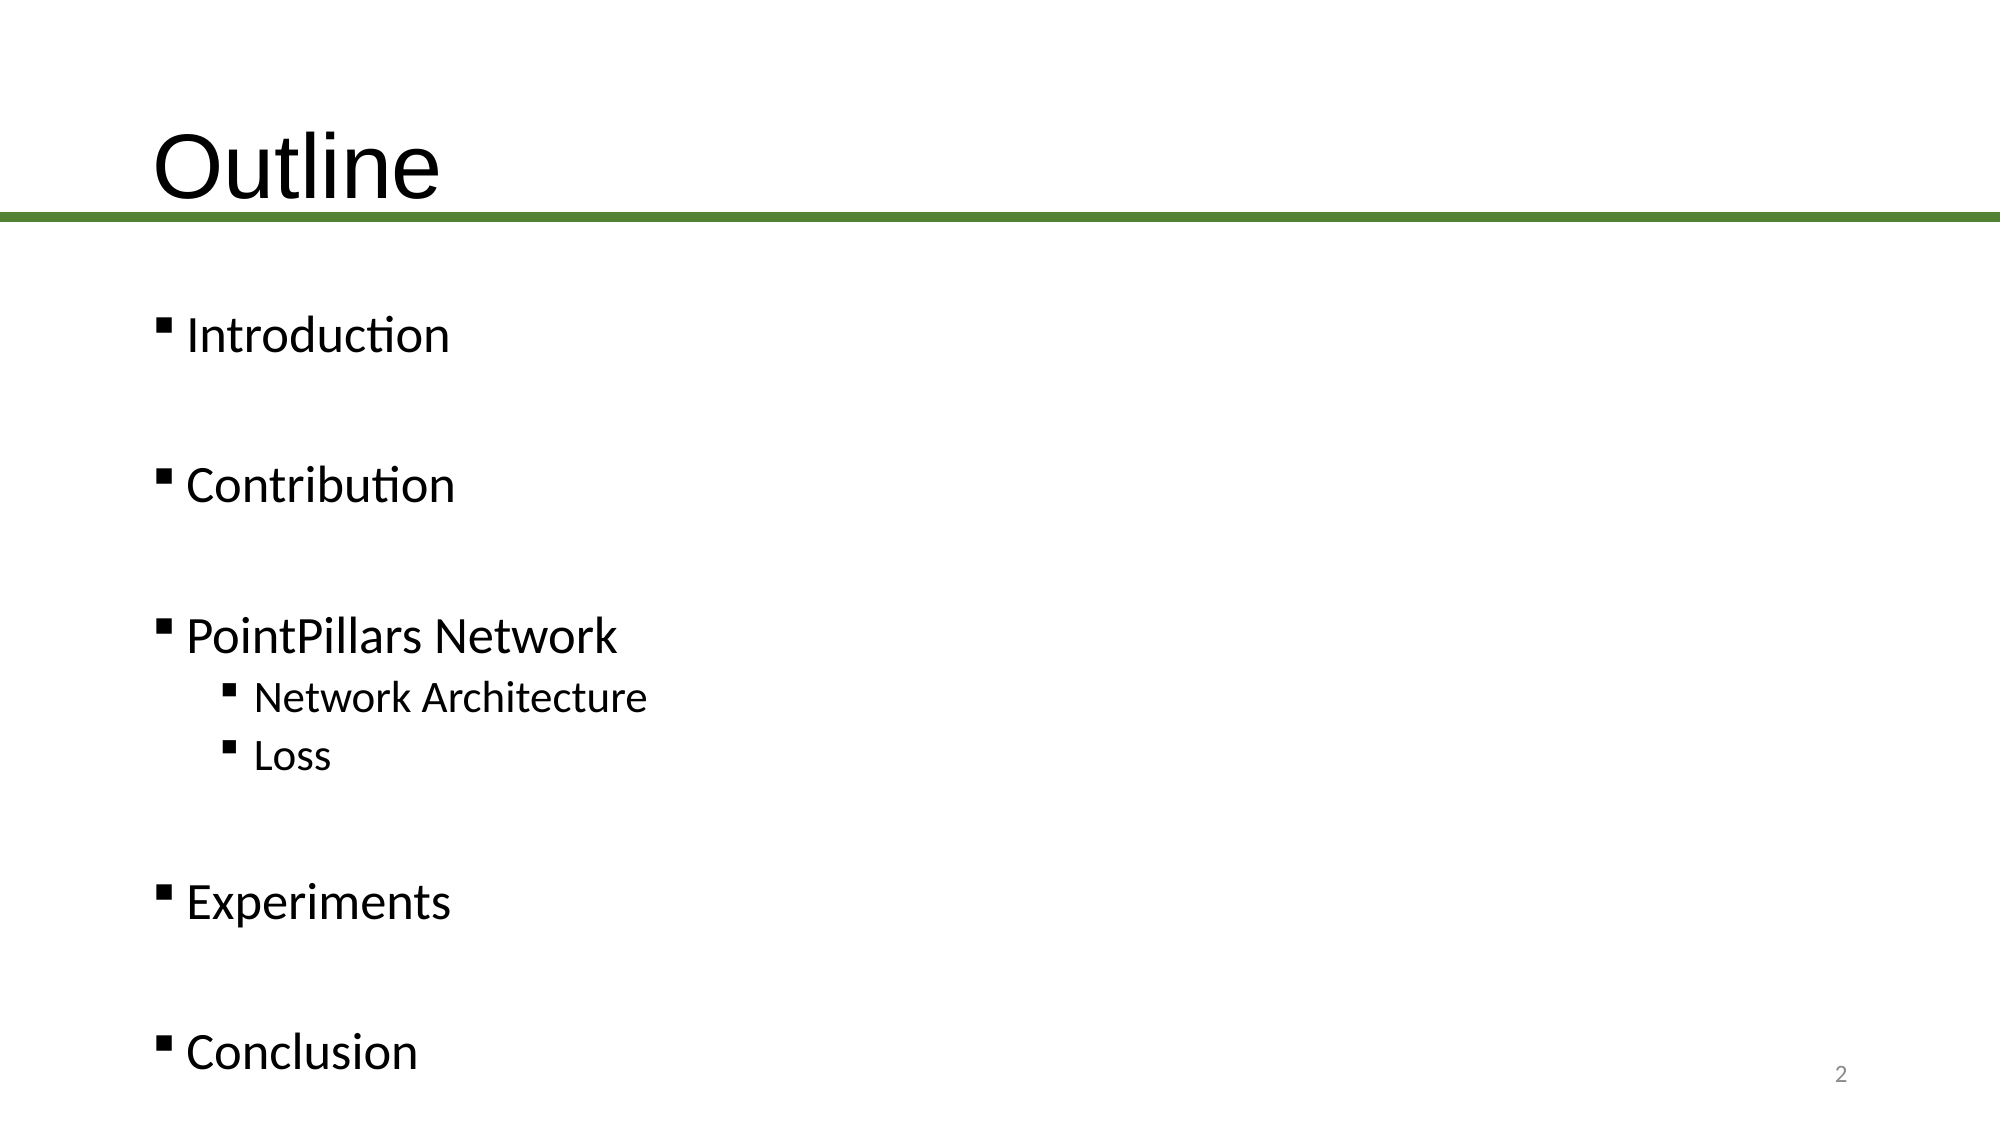

# Outline
Introduction

Contribution

PointPillars Network
Network Architecture
Loss

Experiments

Conclusion
2